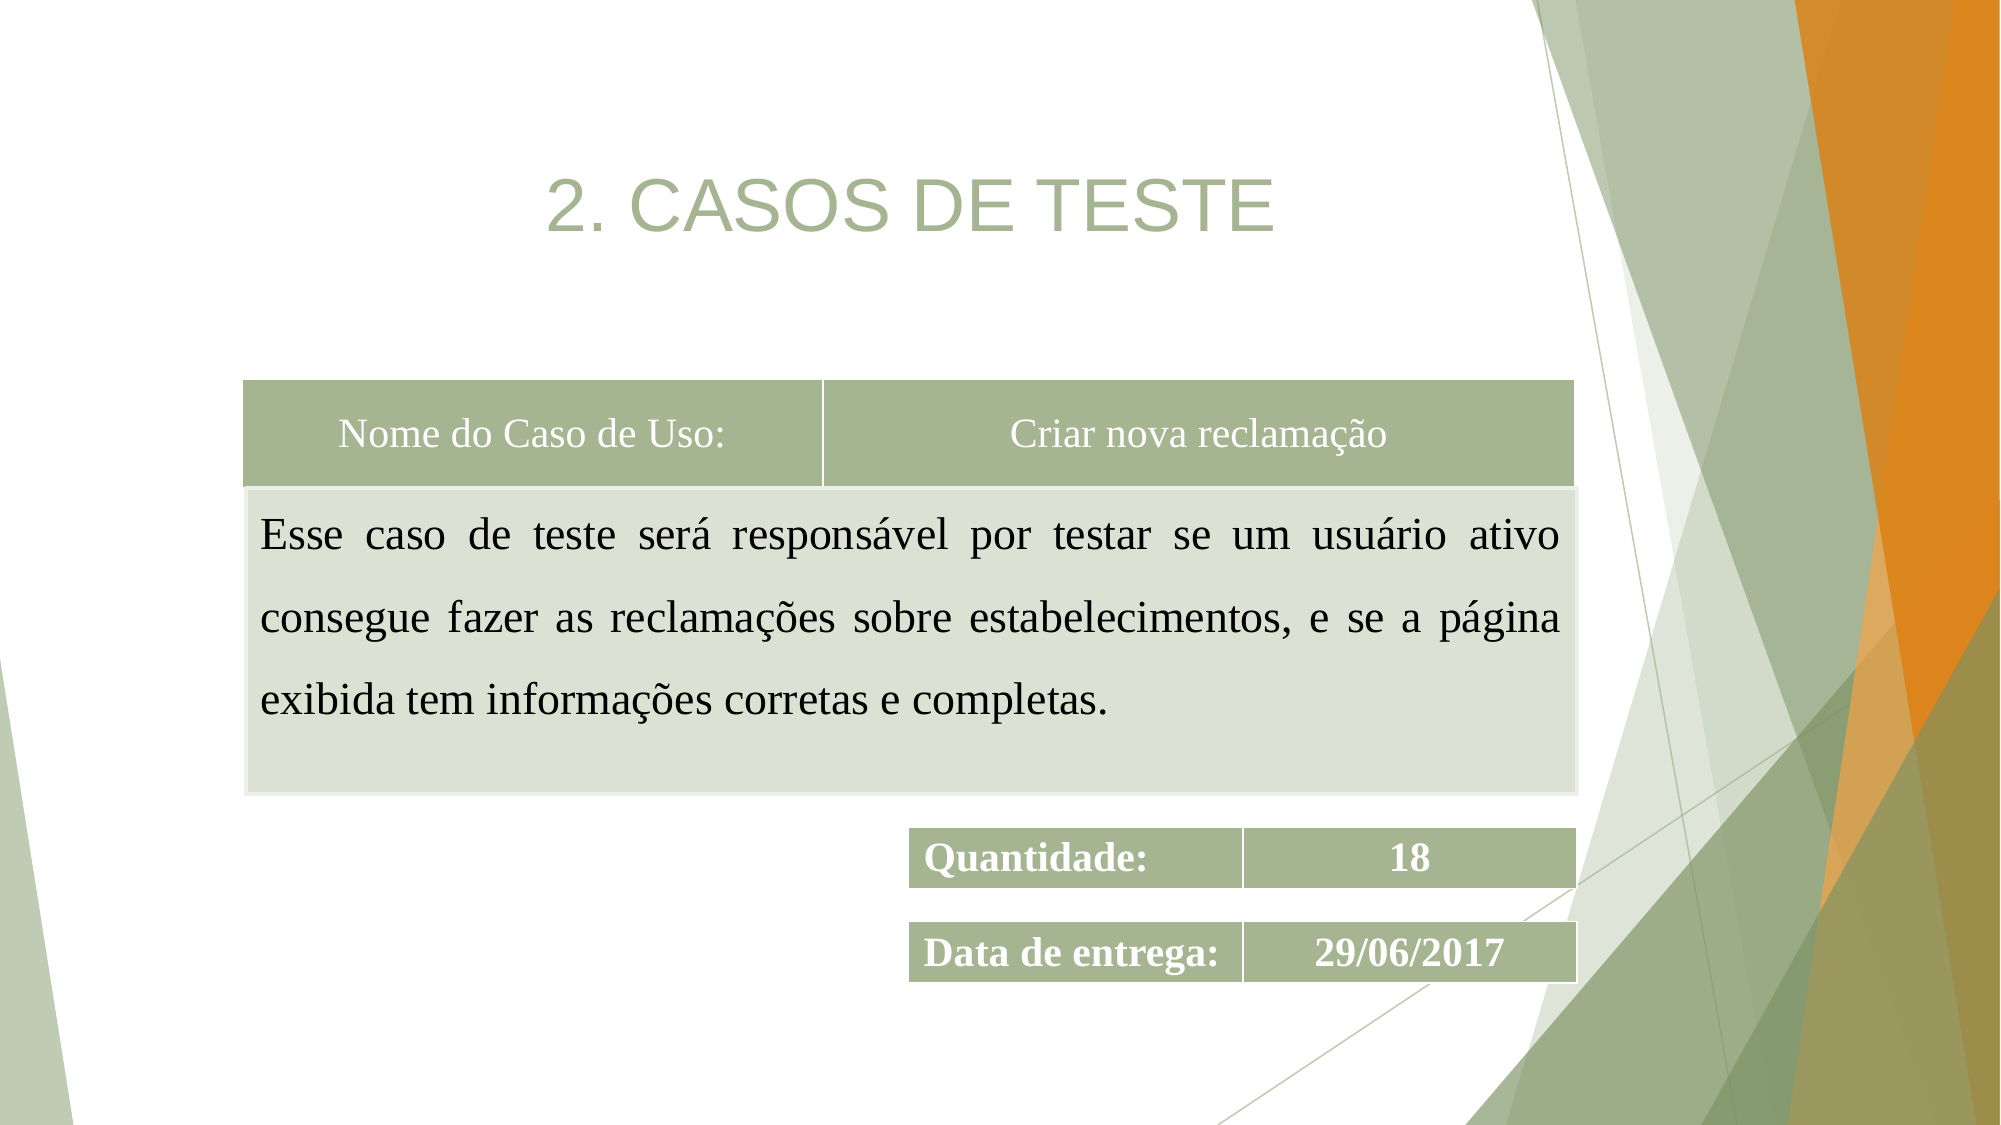

2. CASOS DE TESTE
| Nome do Caso de Uso: | Criar nova reclamação |
| --- | --- |
Esse caso de teste será responsável por testar se um usuário ativo consegue fazer as reclamações sobre estabelecimentos, e se a página exibida tem informações corretas e completas.

| Quantidade: | 18 |
| --- | --- |
| Data de entrega: | 29/06/2017 |
| --- | --- |